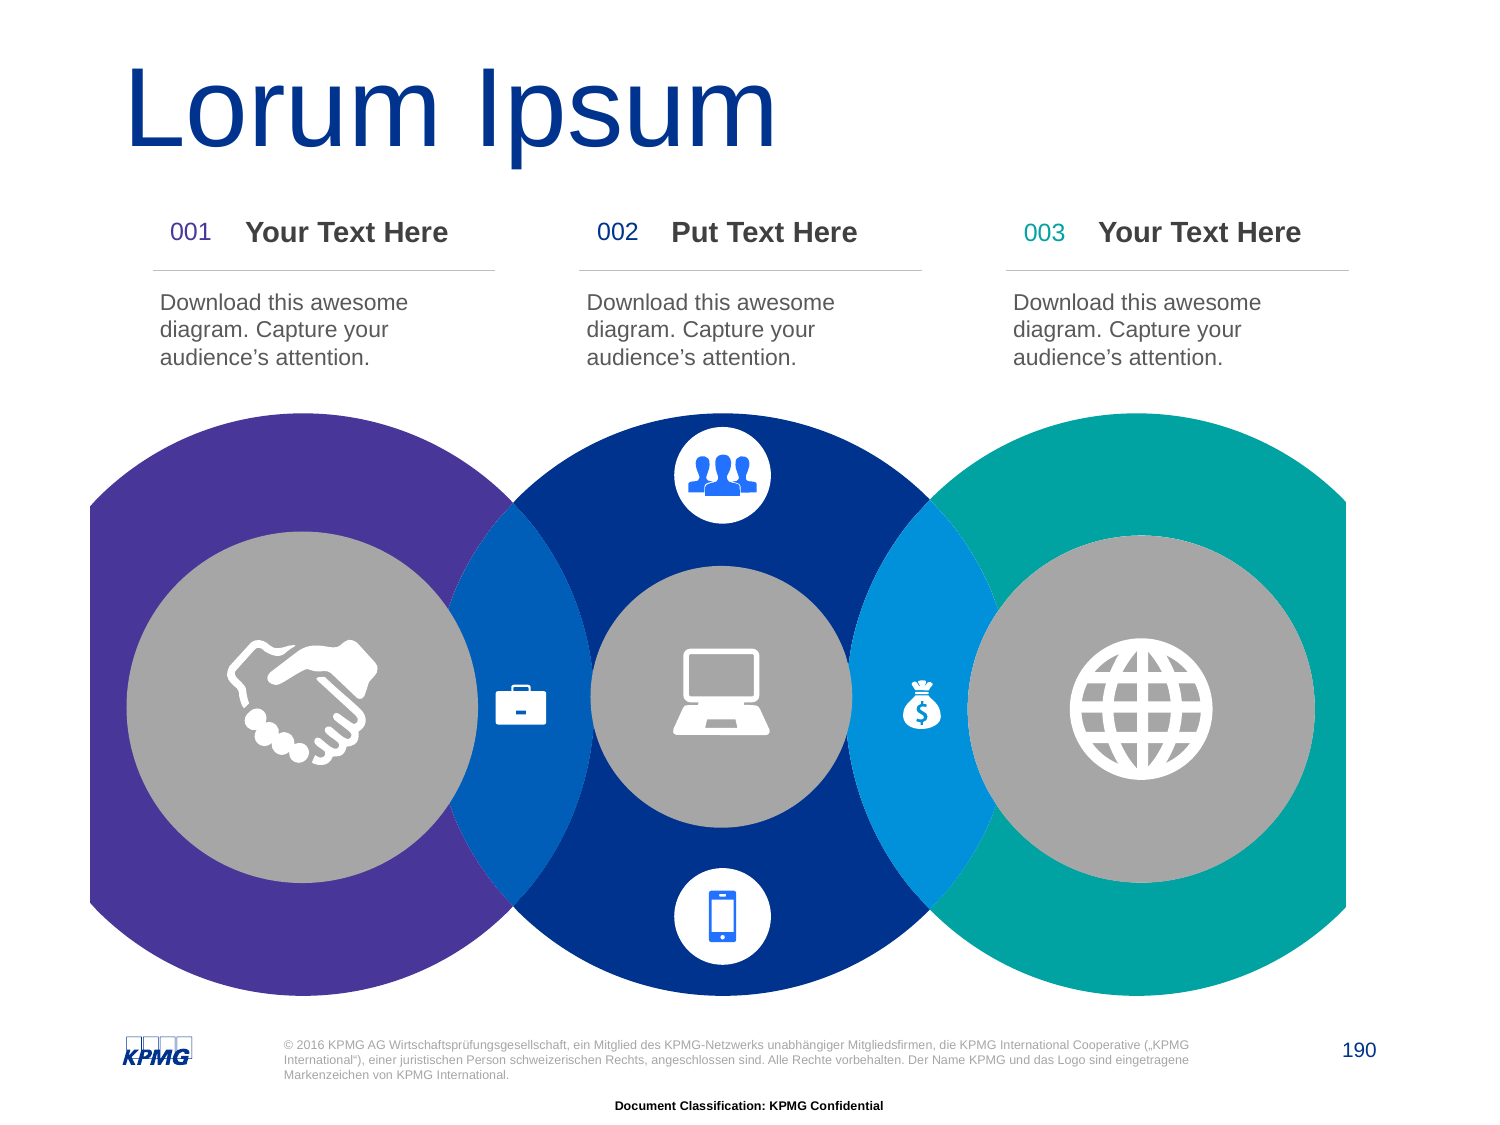

# Lorum Ipsum
Your Text Here
001
Download this awesome diagram. Capture your audience’s attention.
Put Text Here
002
Download this awesome diagram. Capture your audience’s attention.
Your Text Here
003
Download this awesome diagram. Capture your audience’s attention.